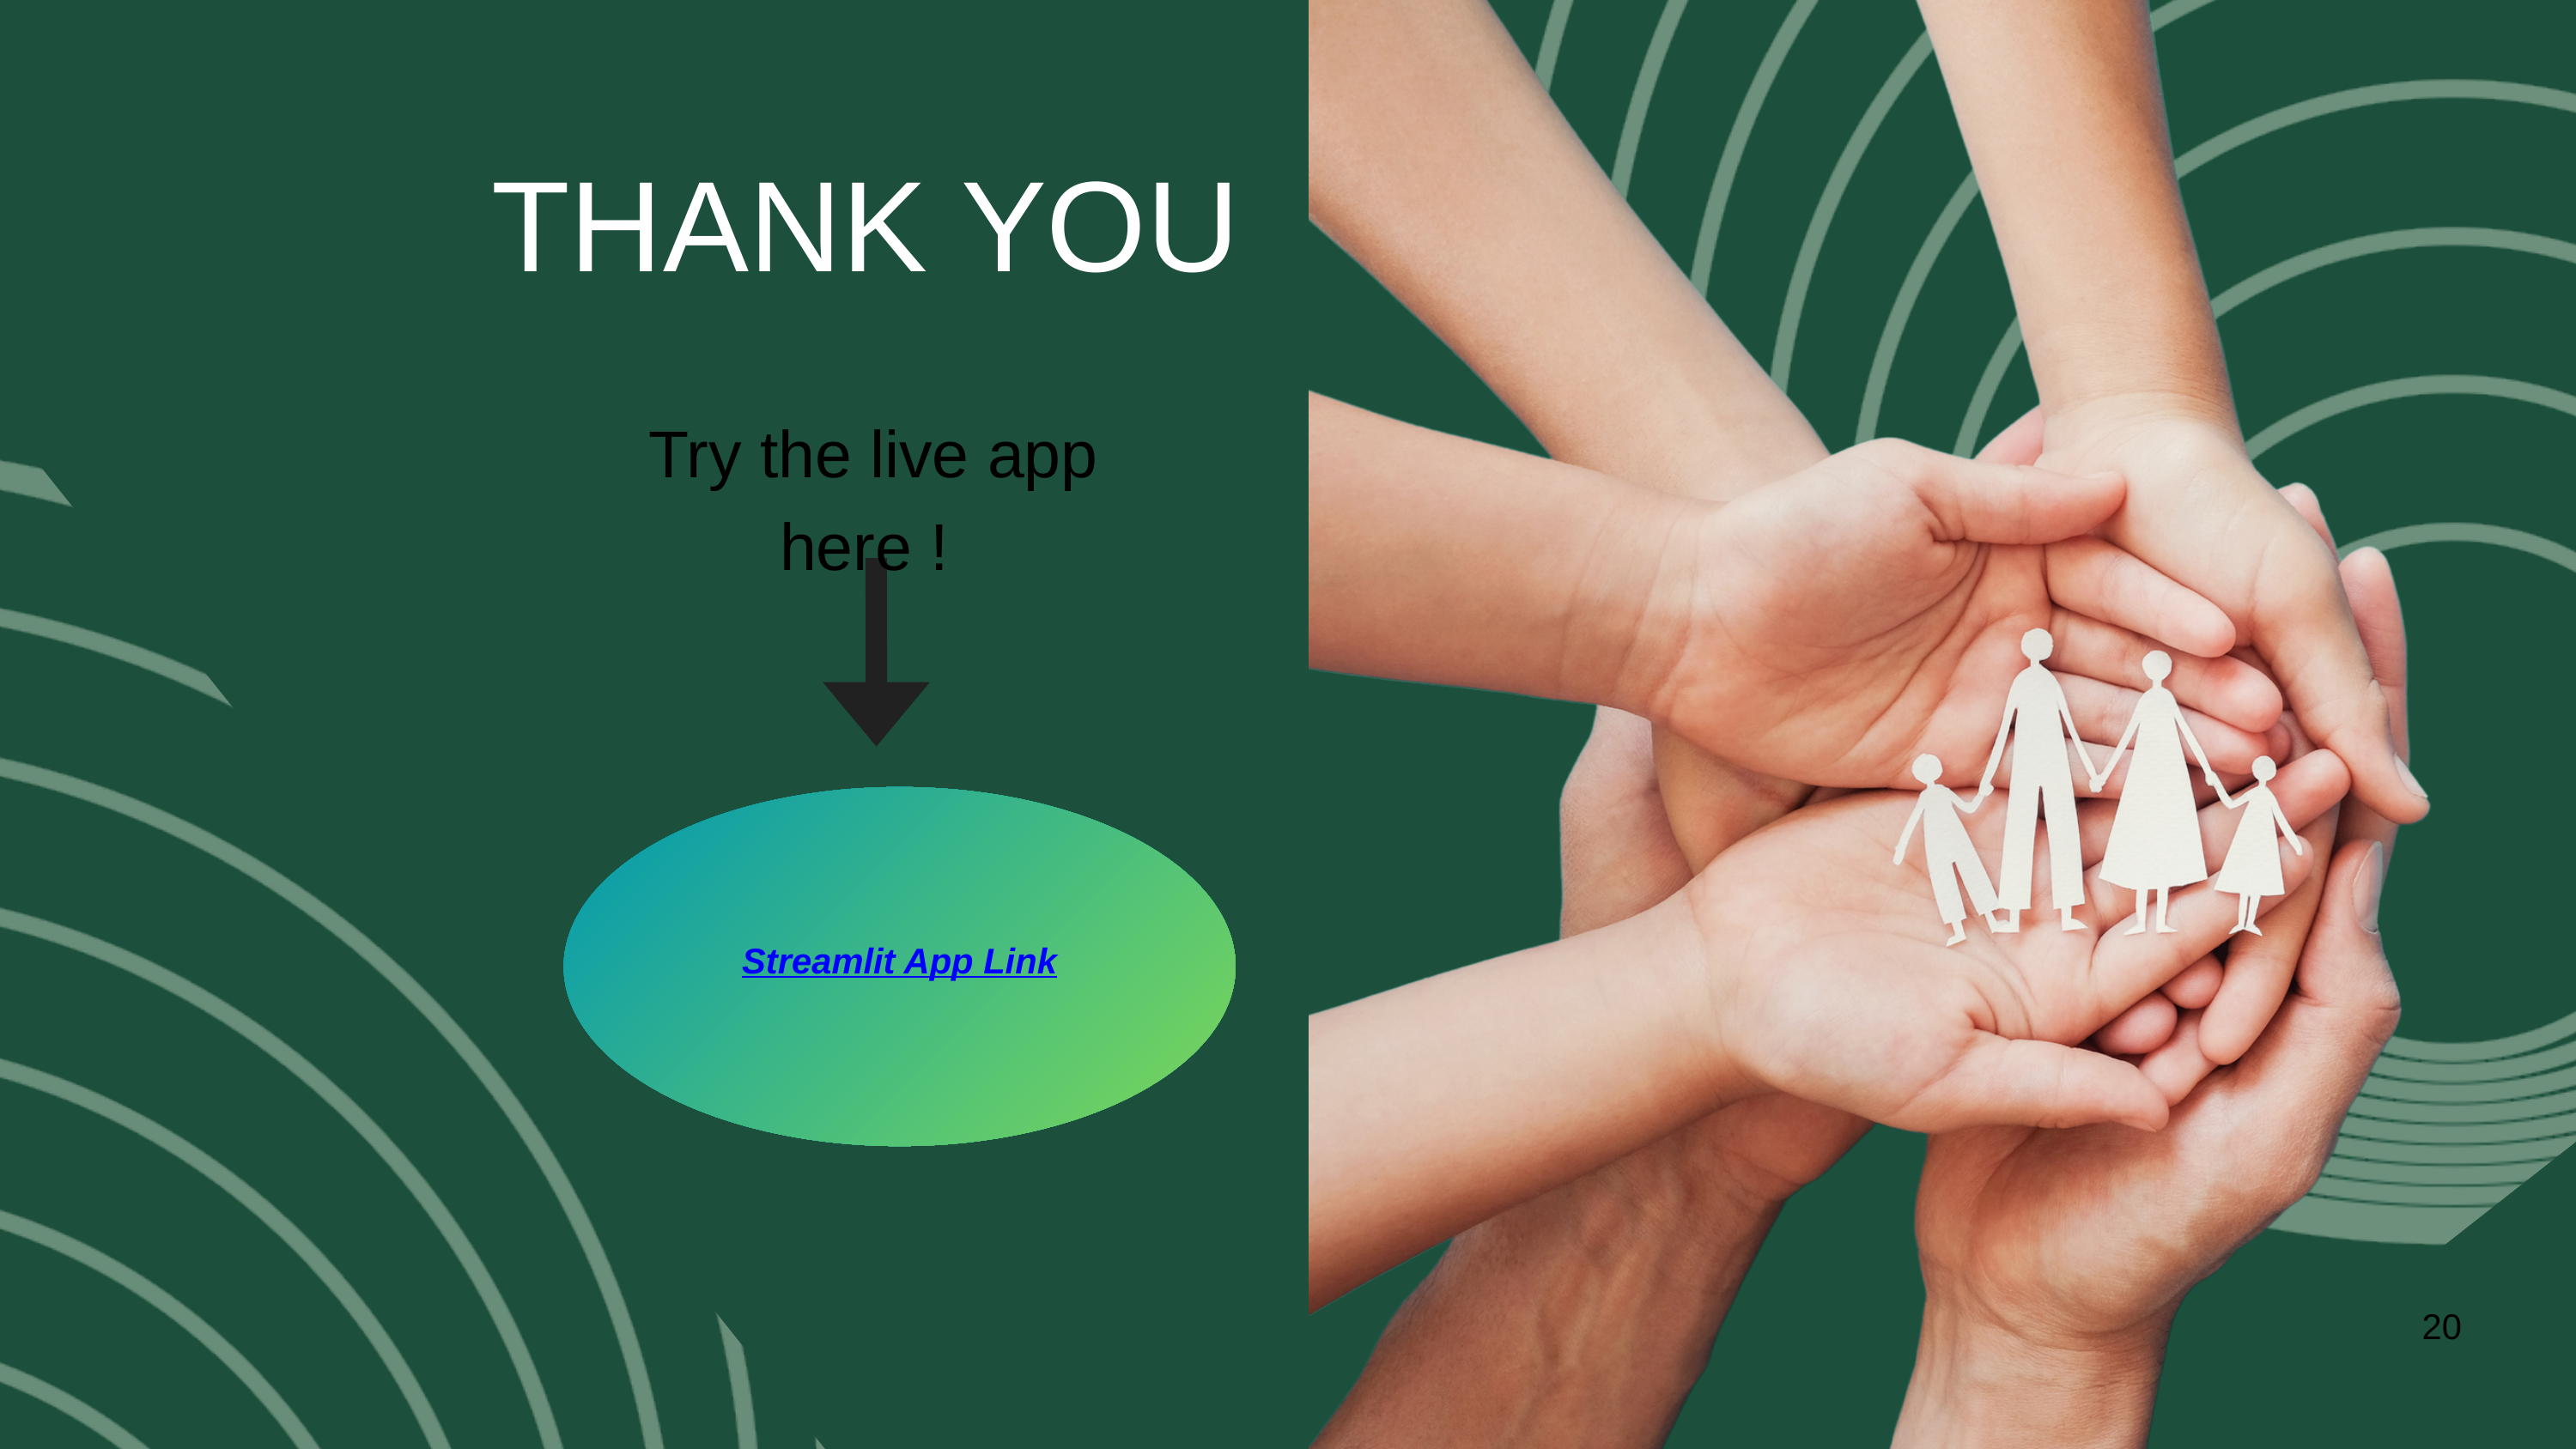

THANK YOU
Try the live app here !

Streamlit App Link
20